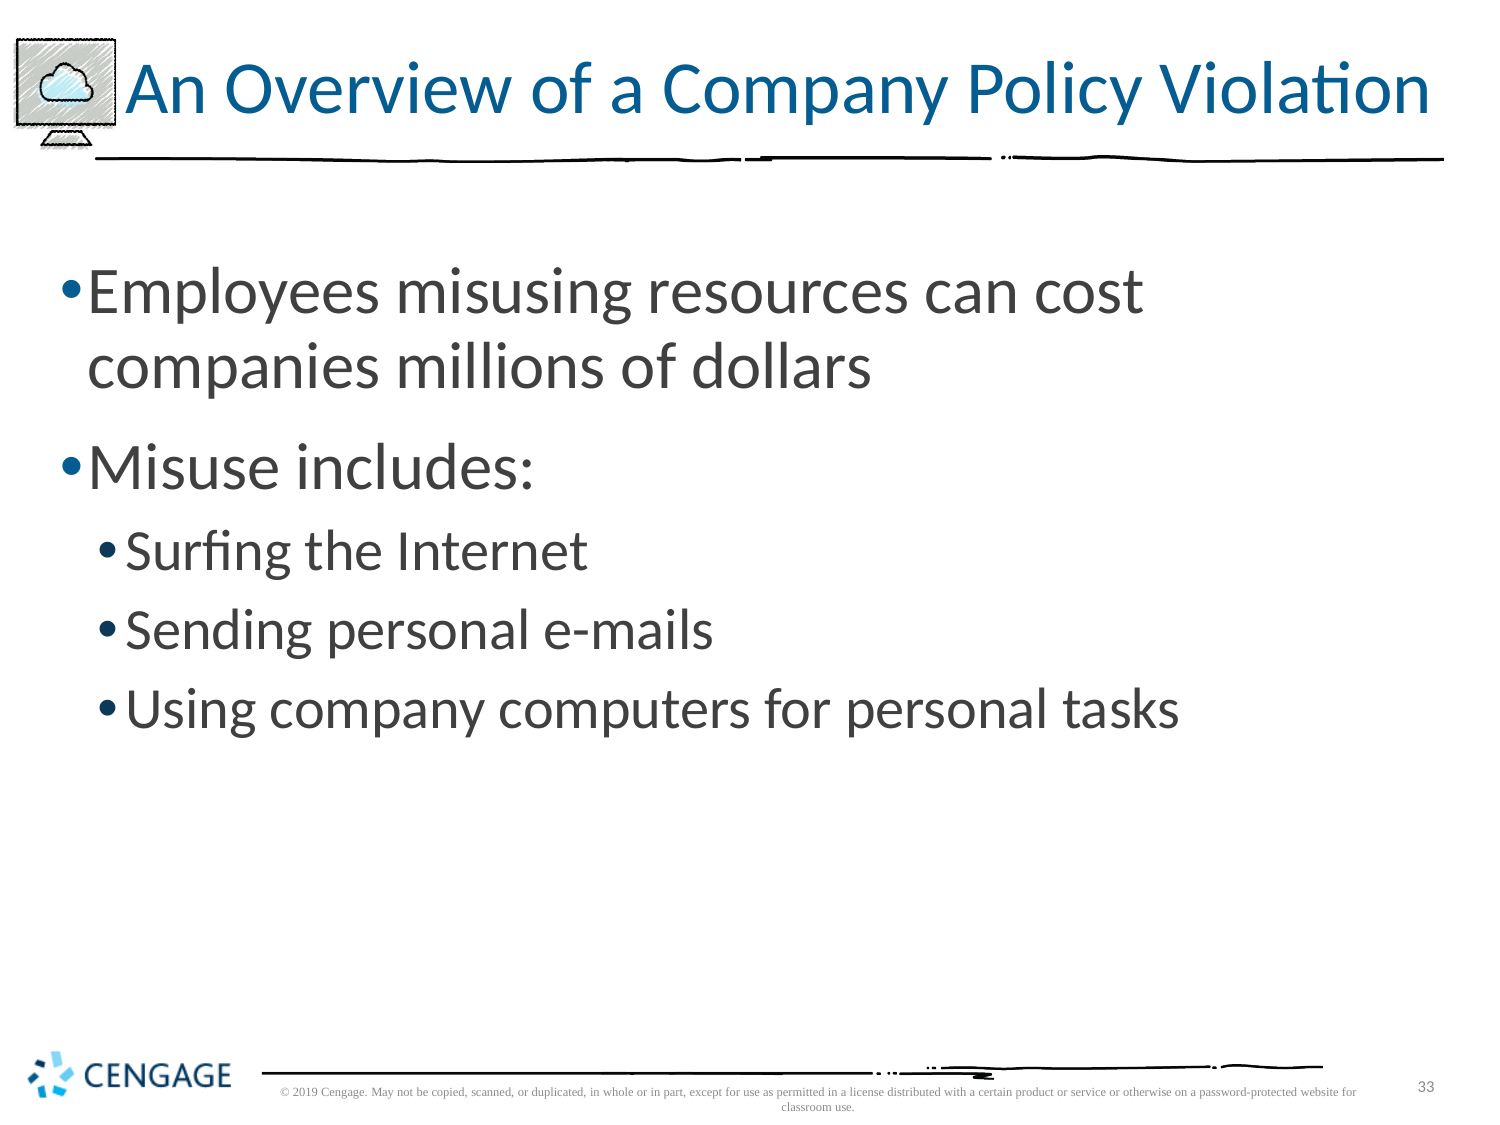

# An Overview of a Company Policy Violation
Employees misusing resources can cost companies millions of dollars
Misuse includes:
Surfing the Internet
Sending personal e-mails
Using company computers for personal tasks
© 2019 Cengage. May not be copied, scanned, or duplicated, in whole or in part, except for use as permitted in a license distributed with a certain product or service or otherwise on a password-protected website for classroom use.